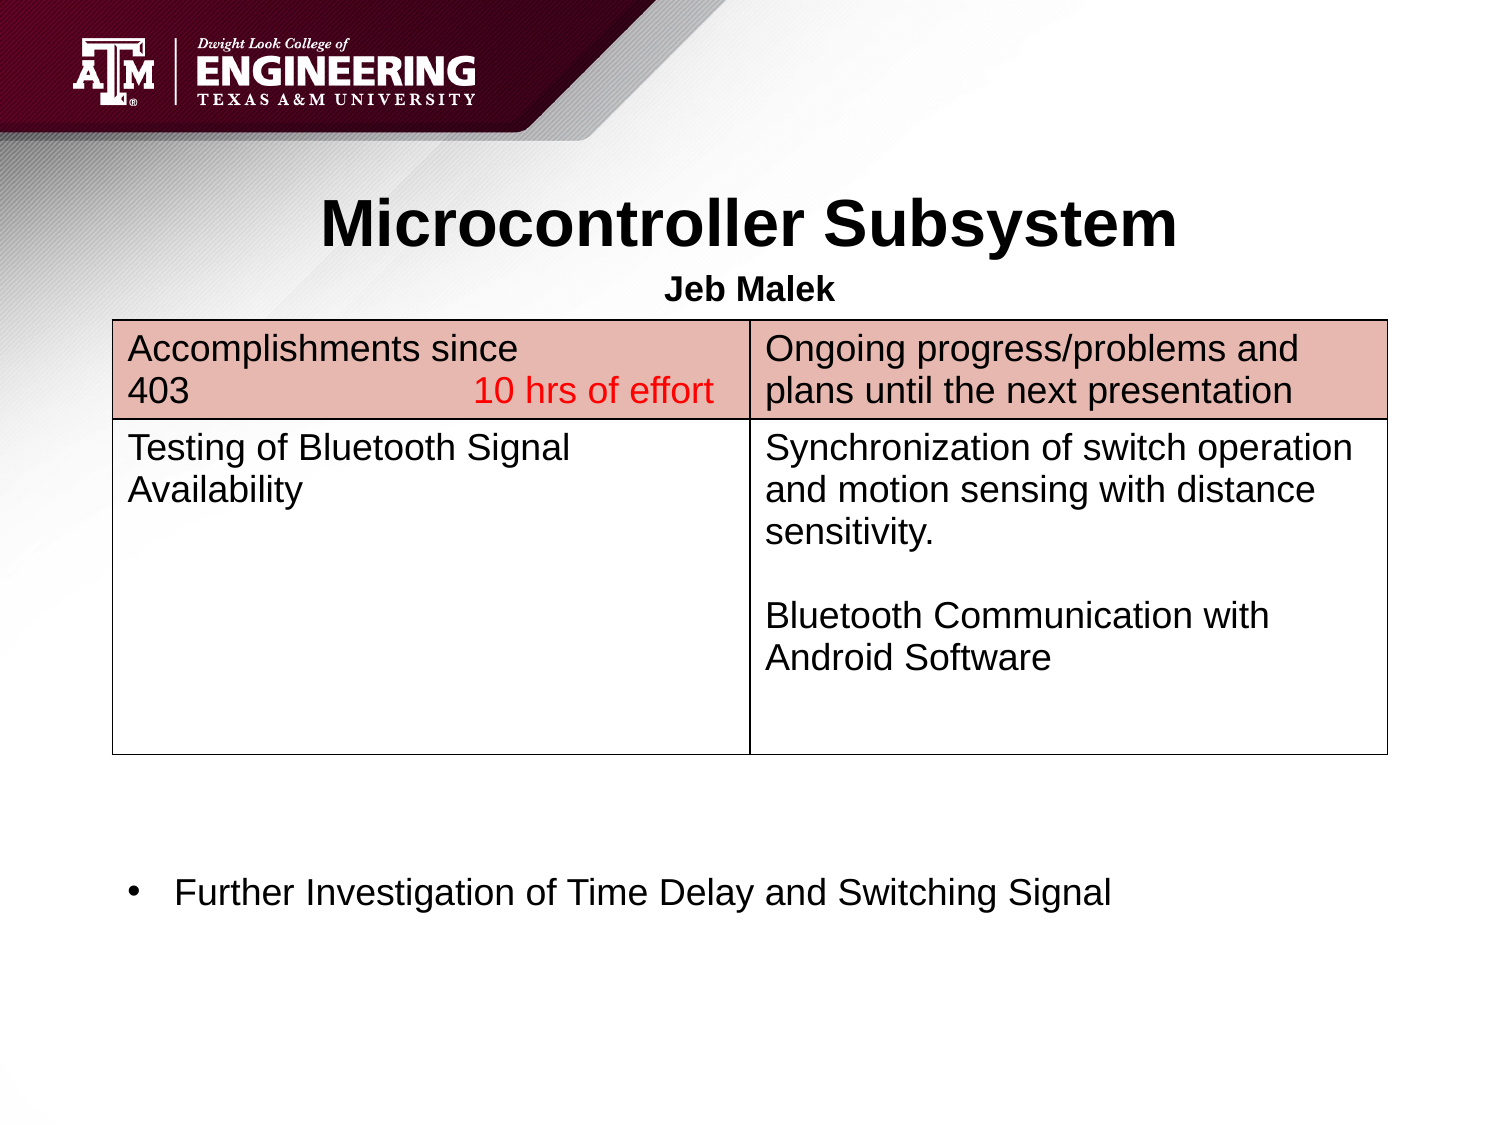

# Microcontroller Subsystem
Jeb Malek
| Accomplishments since 403                           10 hrs of effort | Ongoing progress/problems and plans until the next presentation |
| --- | --- |
| Testing of Bluetooth Signal Availability | Synchronization of switch operation and motion sensing with distance sensitivity. Bluetooth Communication with Android Software |
Further Investigation of Time Delay and Switching Signal